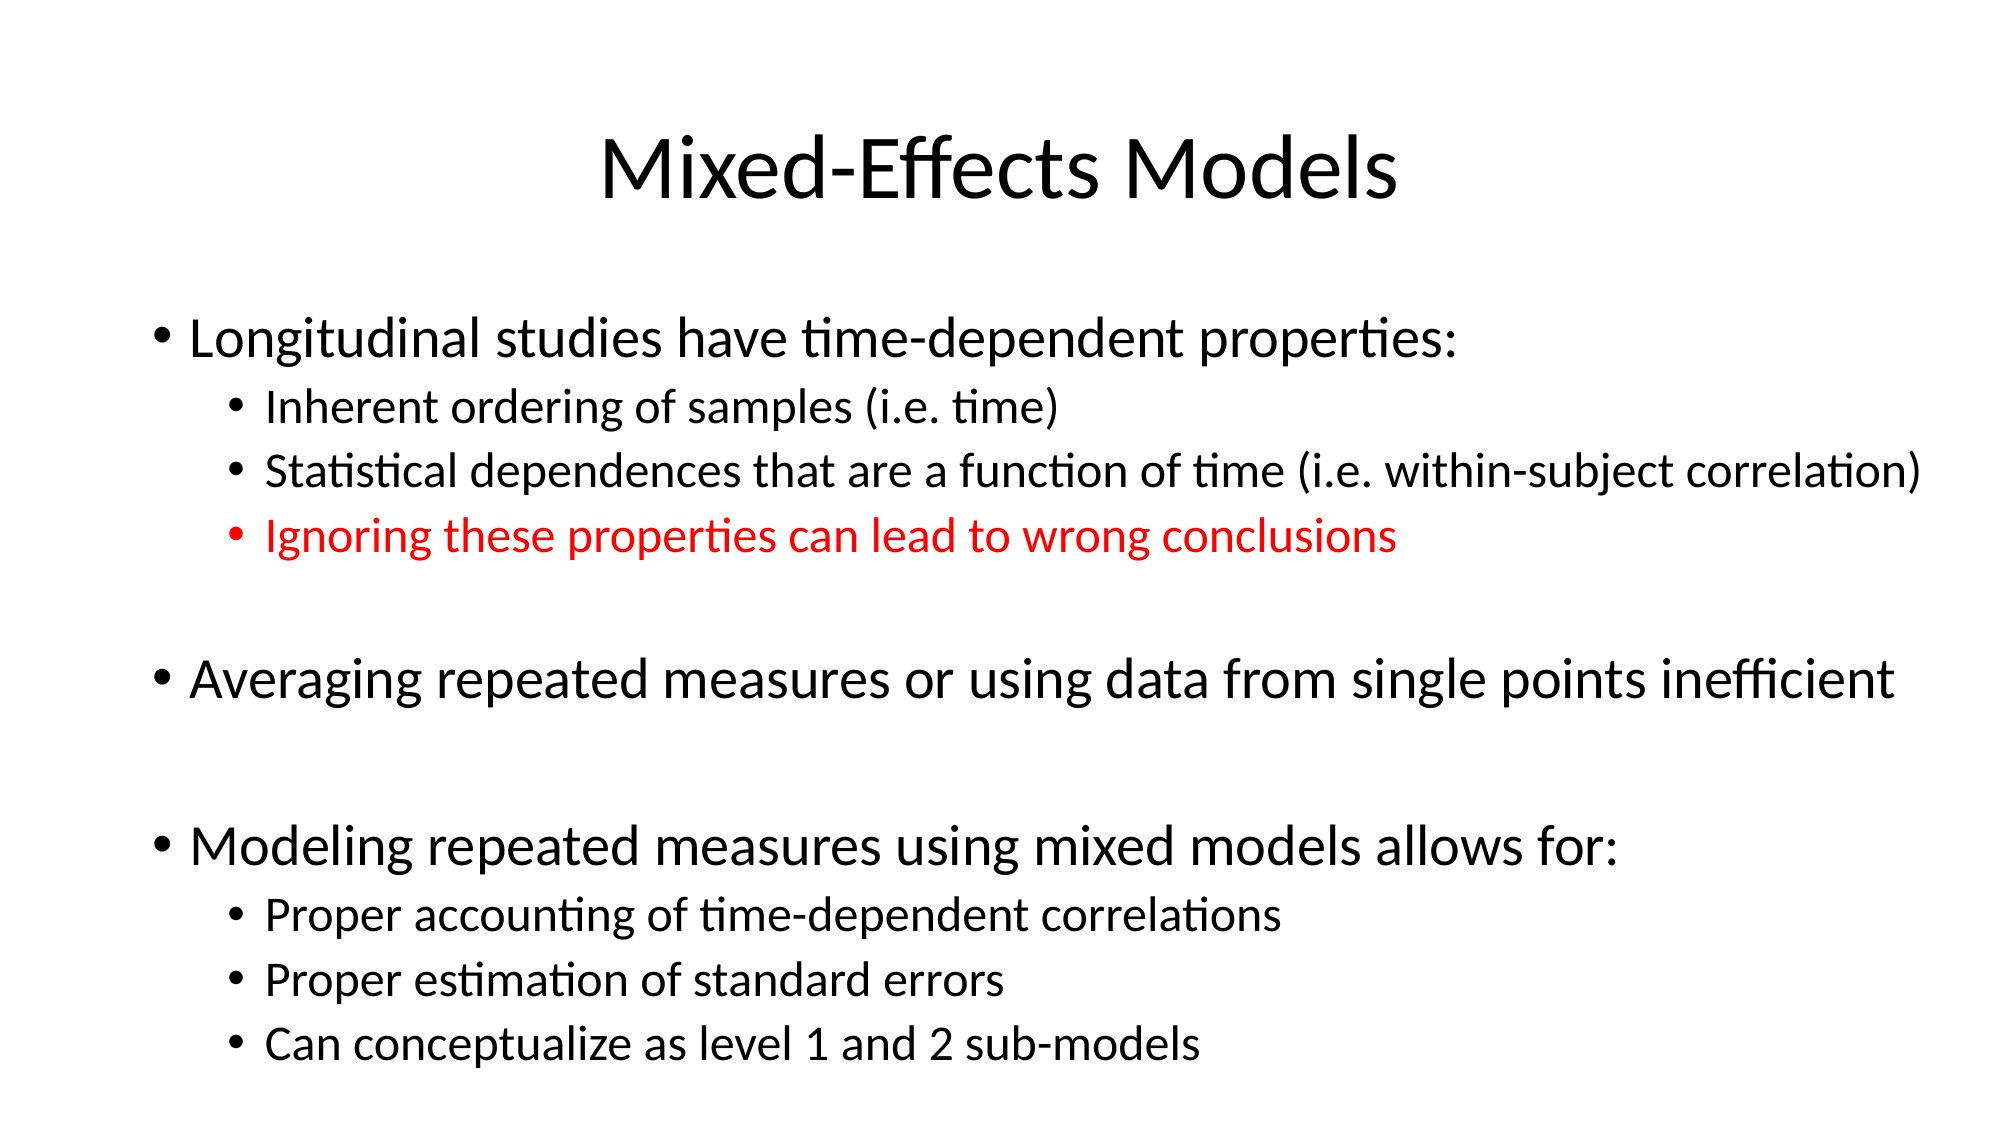

# Mixed-Effects Models
Longitudinal studies have time-dependent properties:
Inherent ordering of samples (i.e. time)
Statistical dependences that are a function of time (i.e. within-subject correlation)
Ignoring these properties can lead to wrong conclusions

Averaging repeated measures or using data from single points inefficient

Modeling repeated measures using mixed models allows for:
Proper accounting of time-dependent correlations
Proper estimation of standard errors
Can conceptualize as level 1 and 2 sub-models